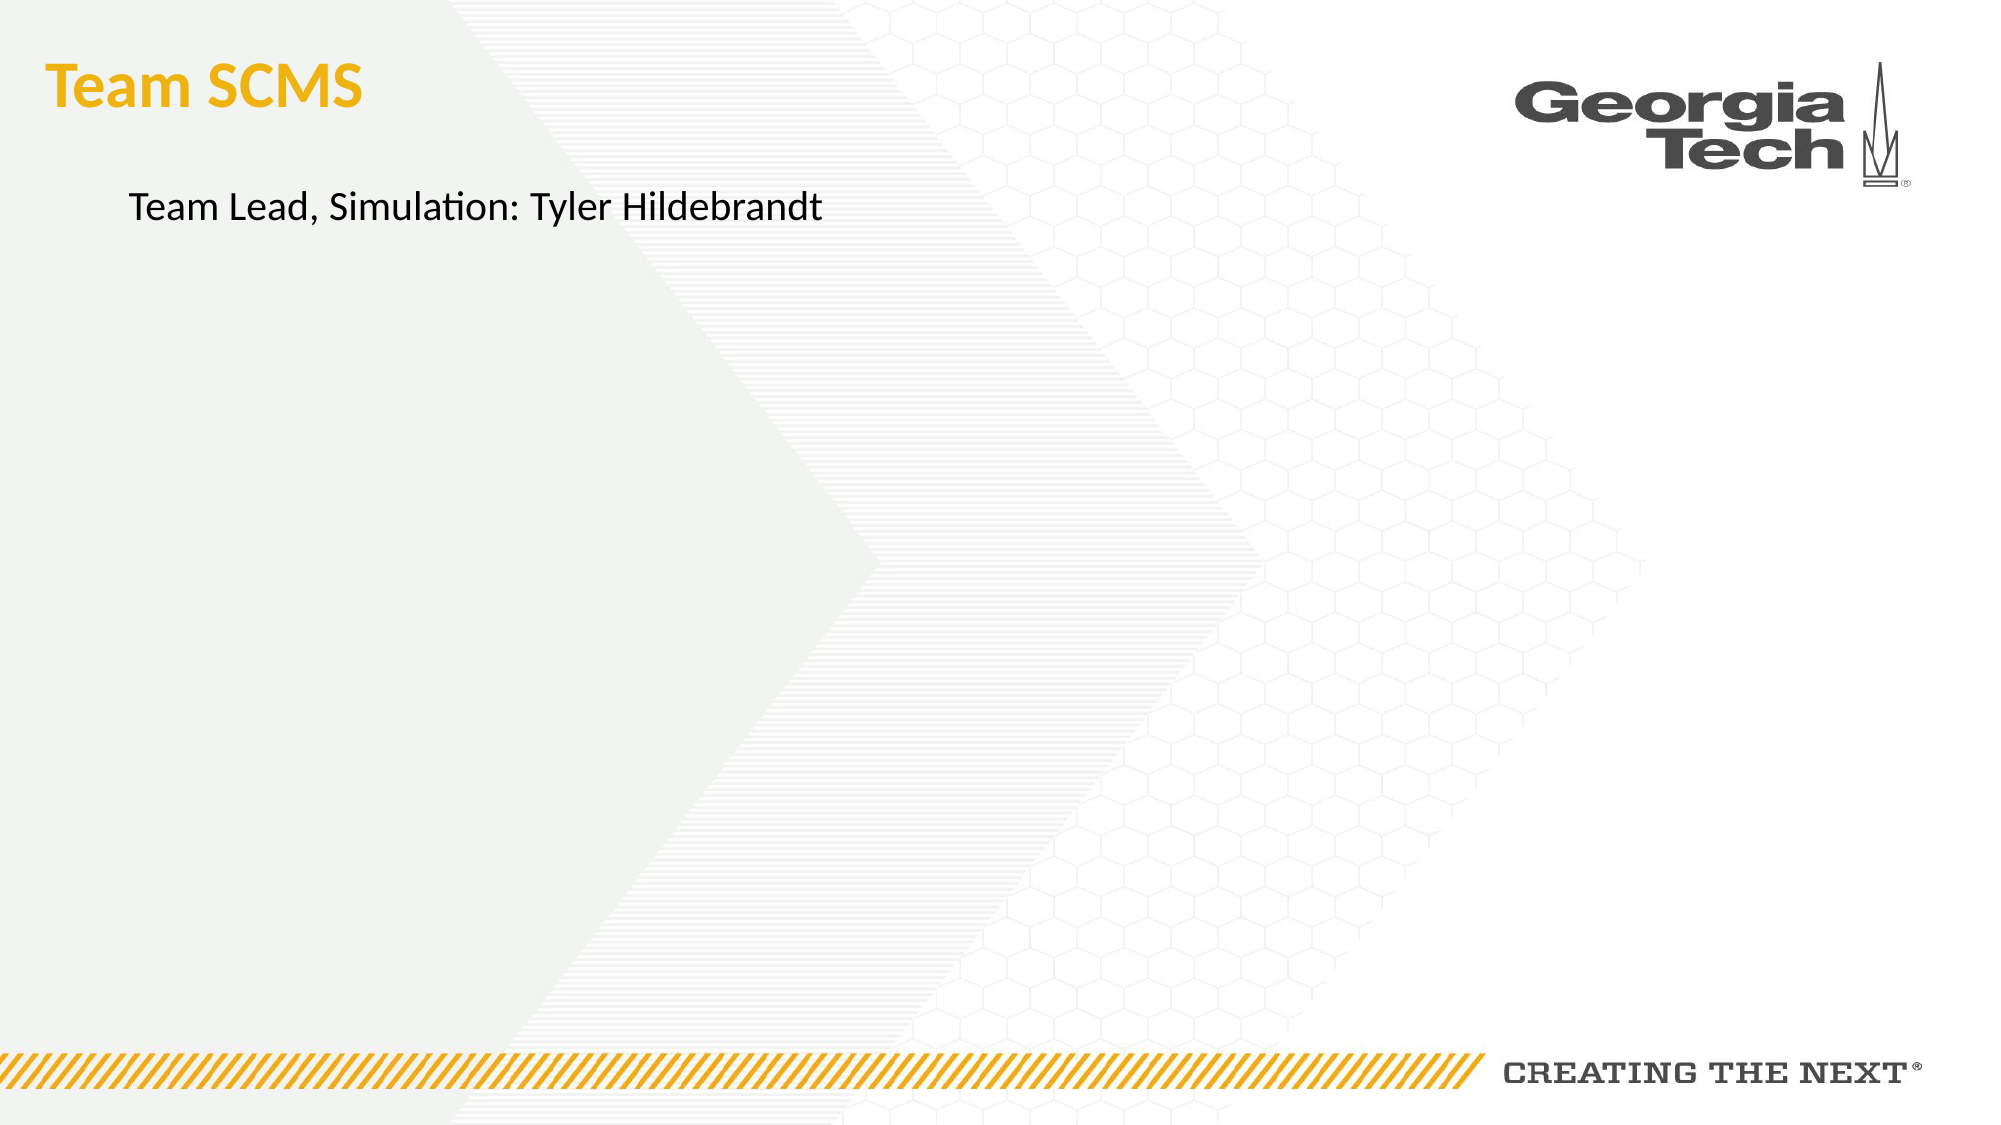

# Team SCMS
Team Lead, Simulation: Tyler Hildebrandt